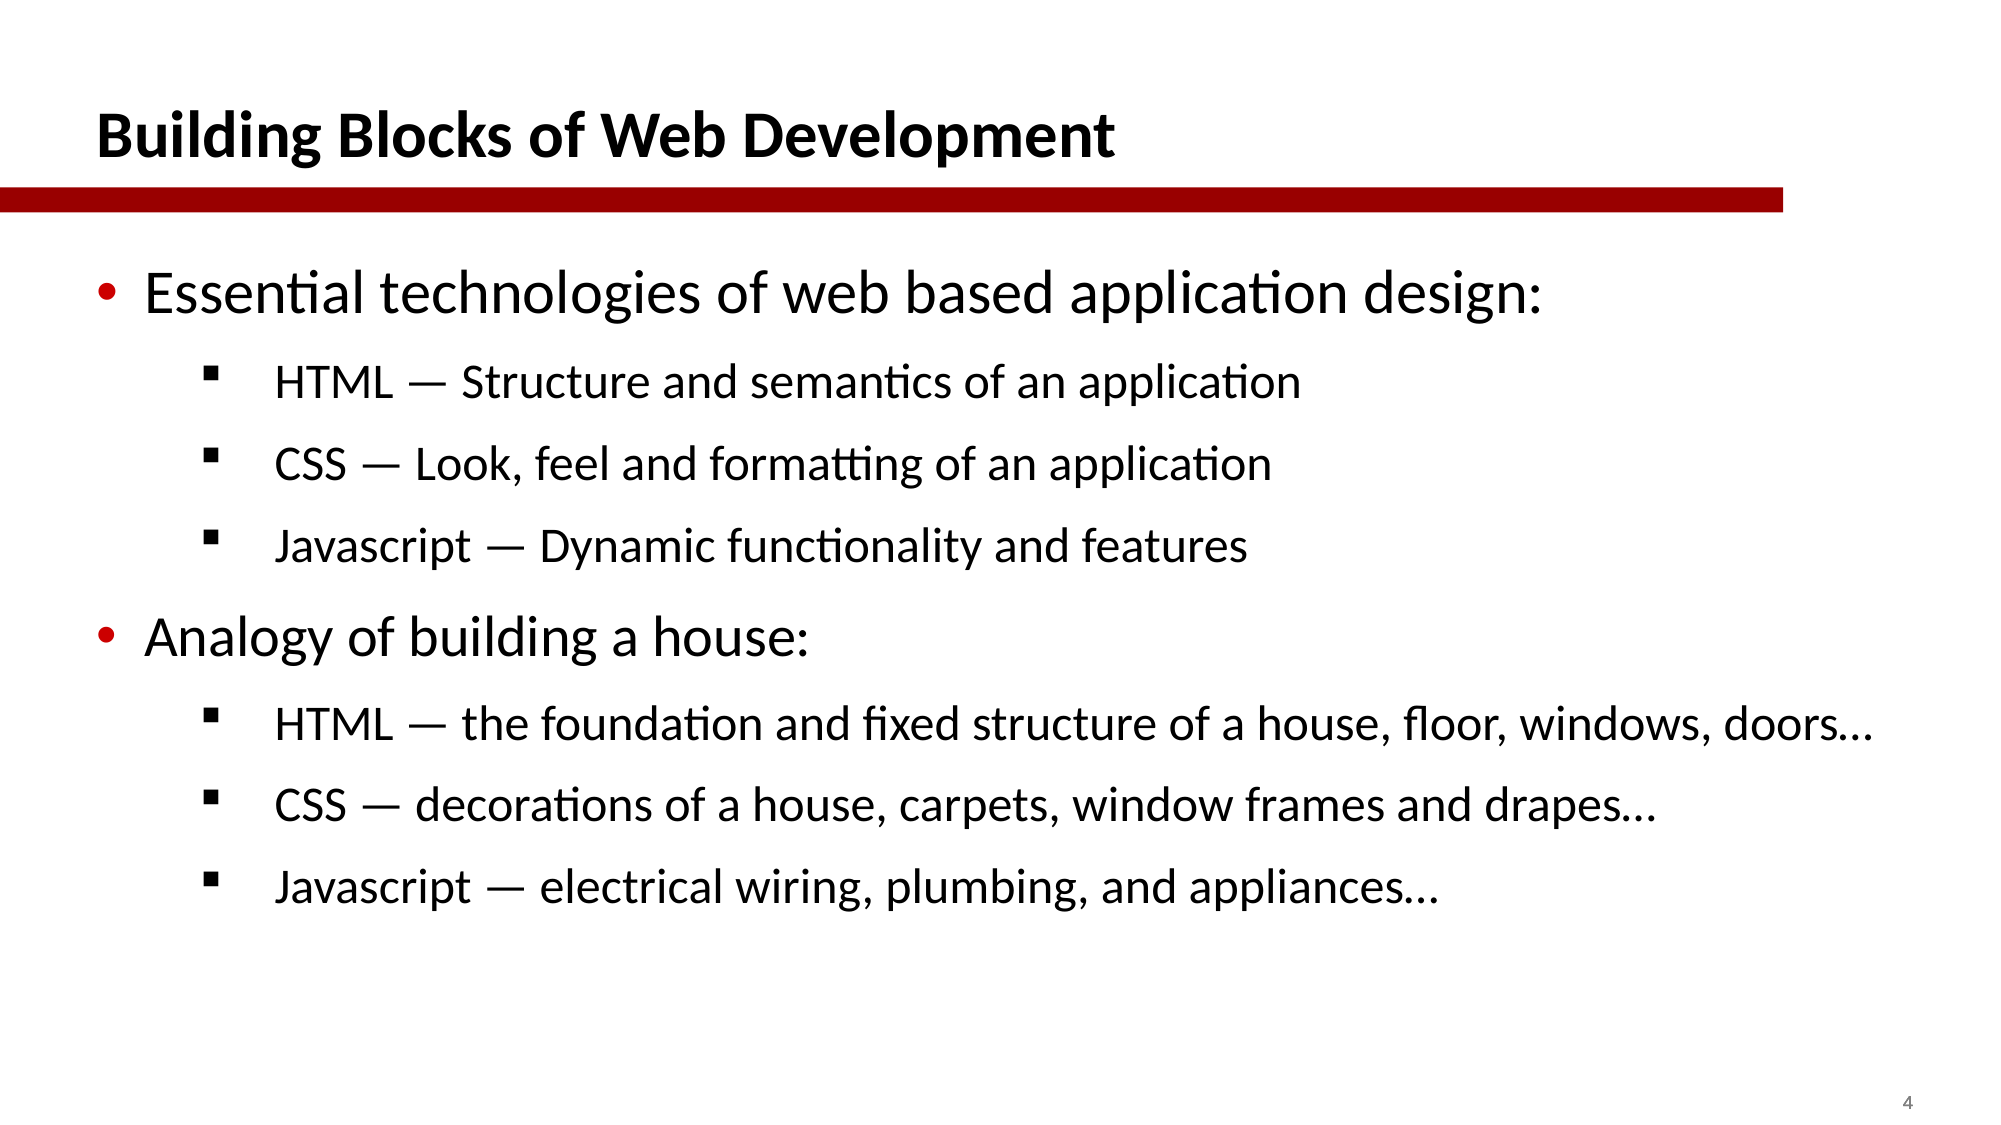

# Building Blocks of Web Development
Essential technologies of web based application design:
HTML — Structure and semantics of an application
CSS — Look, feel and formatting of an application
Javascript — Dynamic functionality and features
Analogy of building a house:
HTML — the foundation and fixed structure of a house, floor, windows, doors…
CSS — decorations of a house, carpets, window frames and drapes…
Javascript — electrical wiring, plumbing, and appliances…